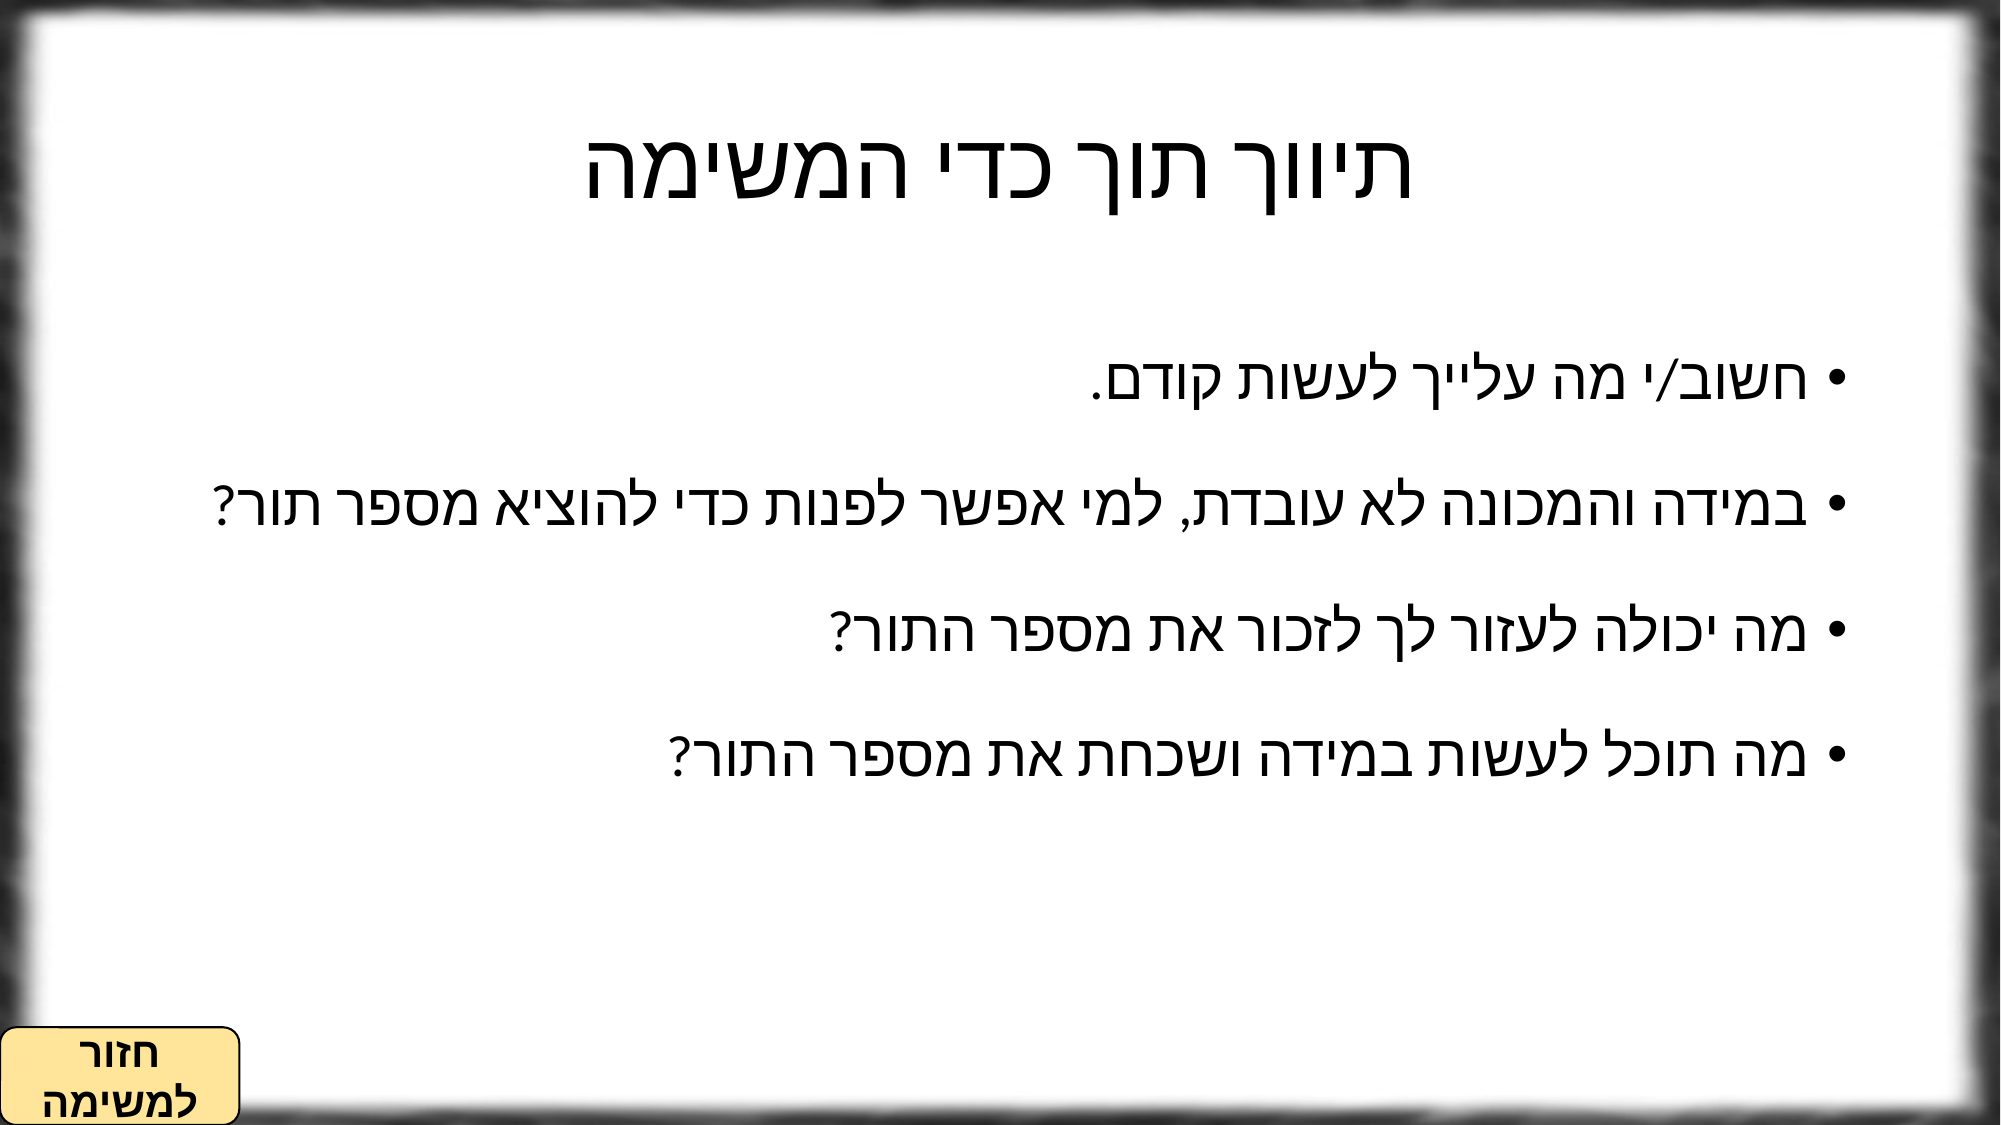

# תיווך תוך כדי המשימה
חשוב/י מה עלייך לעשות קודם.
במידה והמכונה לא עובדת, למי אפשר לפנות כדי להוציא מספר תור?
מה יכולה לעזור לך לזכור את מספר התור?
מה תוכל לעשות במידה ושכחת את מספר התור?

חזור למשימה